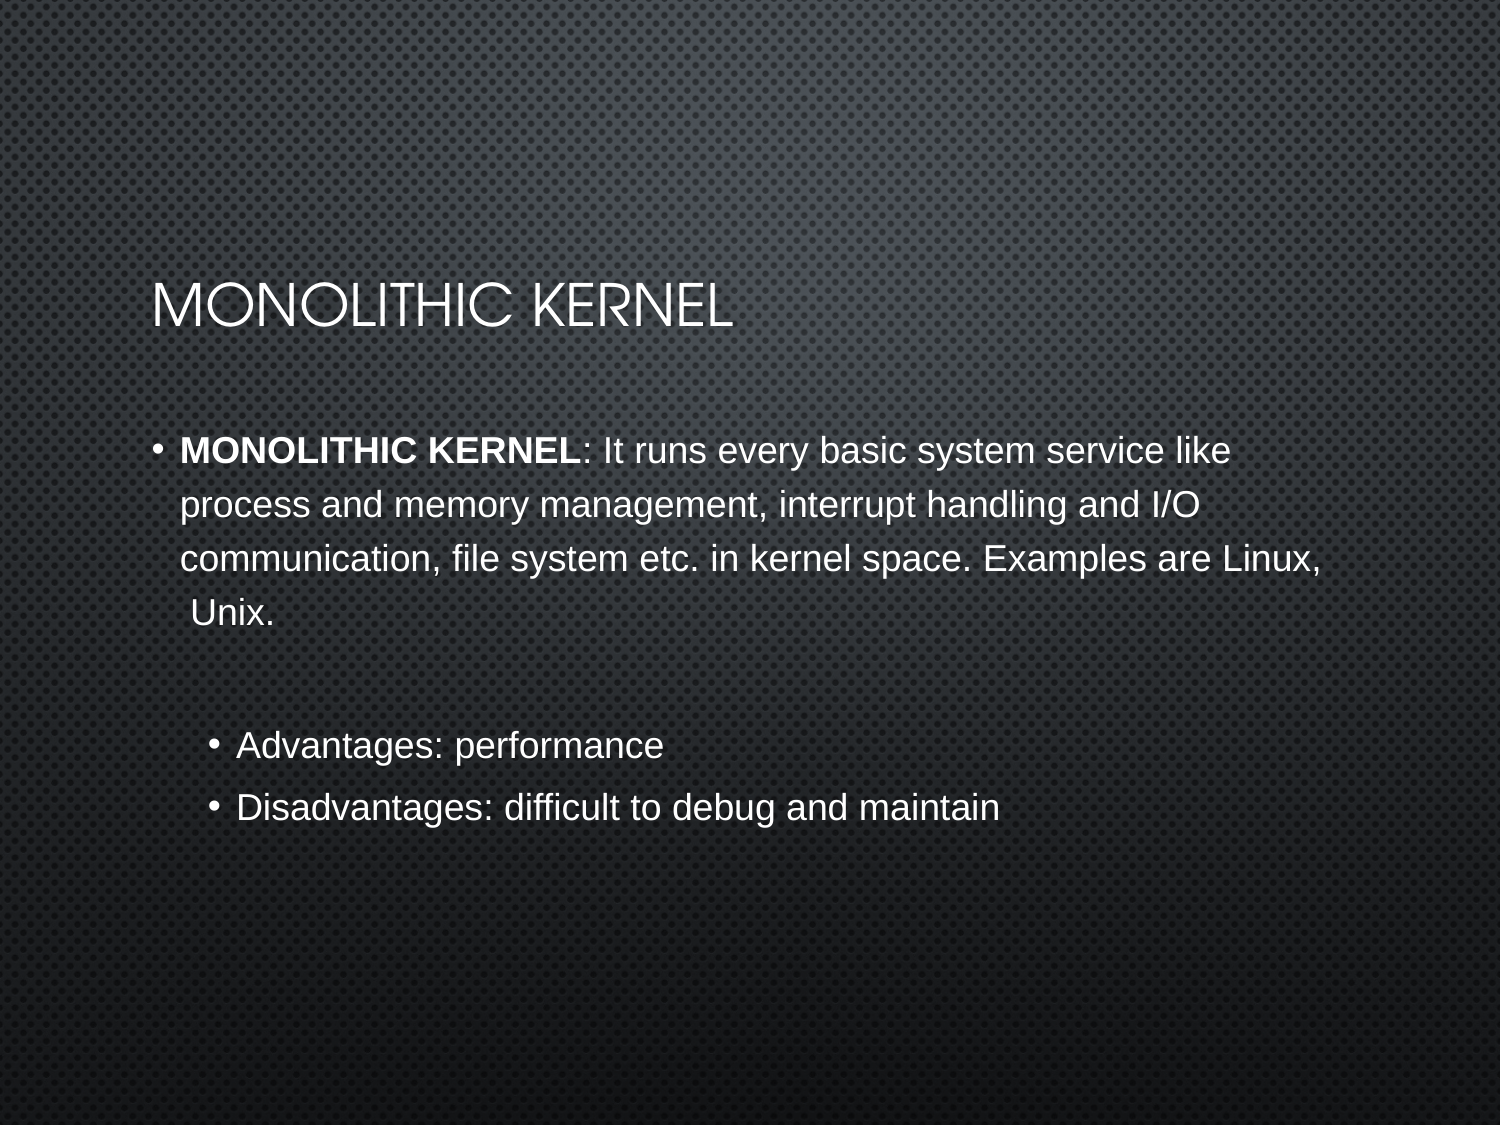

# MONOLITHIC KERNEL
MONOLITHIC KERNEL: It runs every basic system service like  process and memory management, interrupt handling and I/O  communication, file system etc. in kernel space. Examples are Linux,  Unix.

Advantages: performance
Disadvantages: difficult to debug and maintain